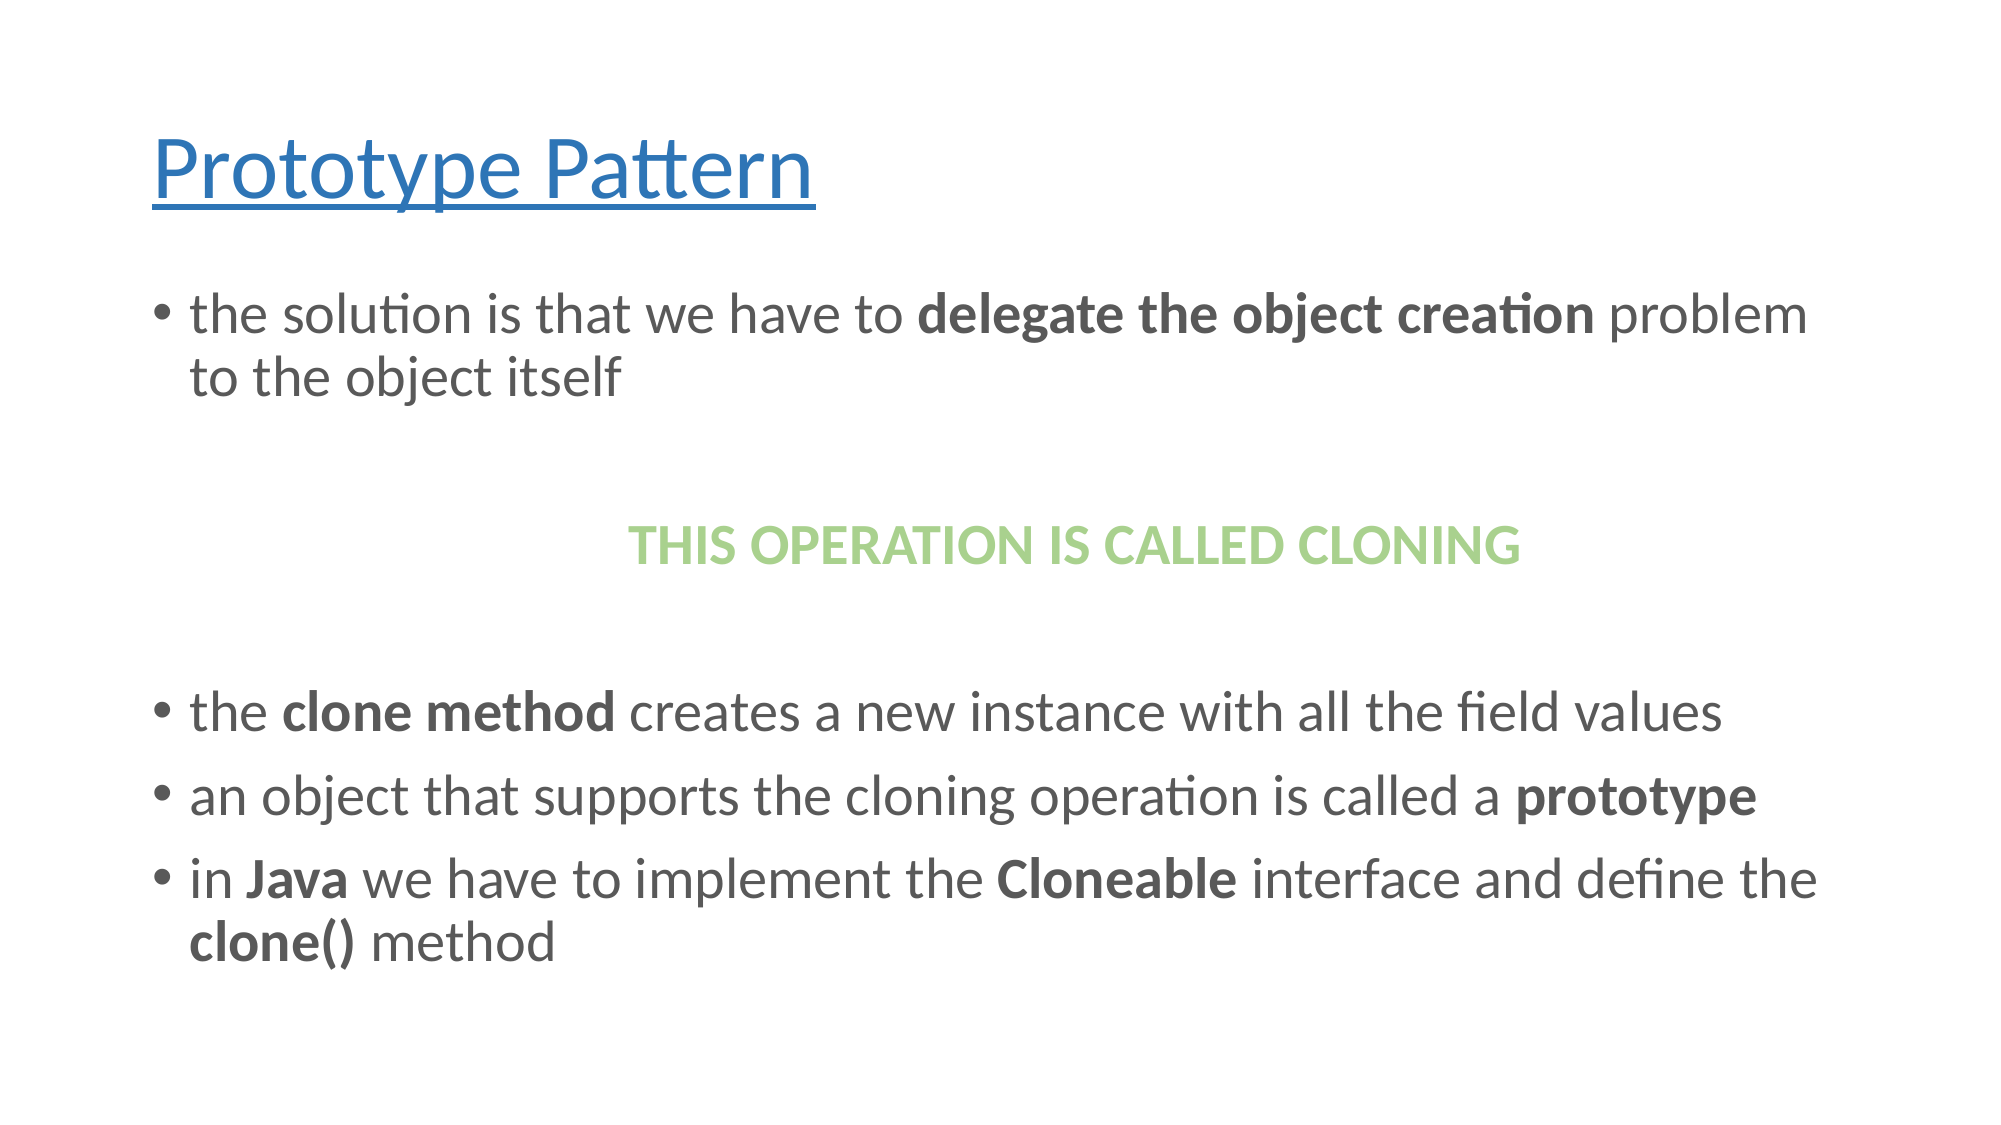

# Prototype Pattern
the solution is that we have to delegate the object creation problem to the object itself

	THIS OPERATION IS CALLED CLONING

the clone method creates a new instance with all the field values
an object that supports the cloning operation is called a prototype
in Java we have to implement the Cloneable interface and define the clone() method